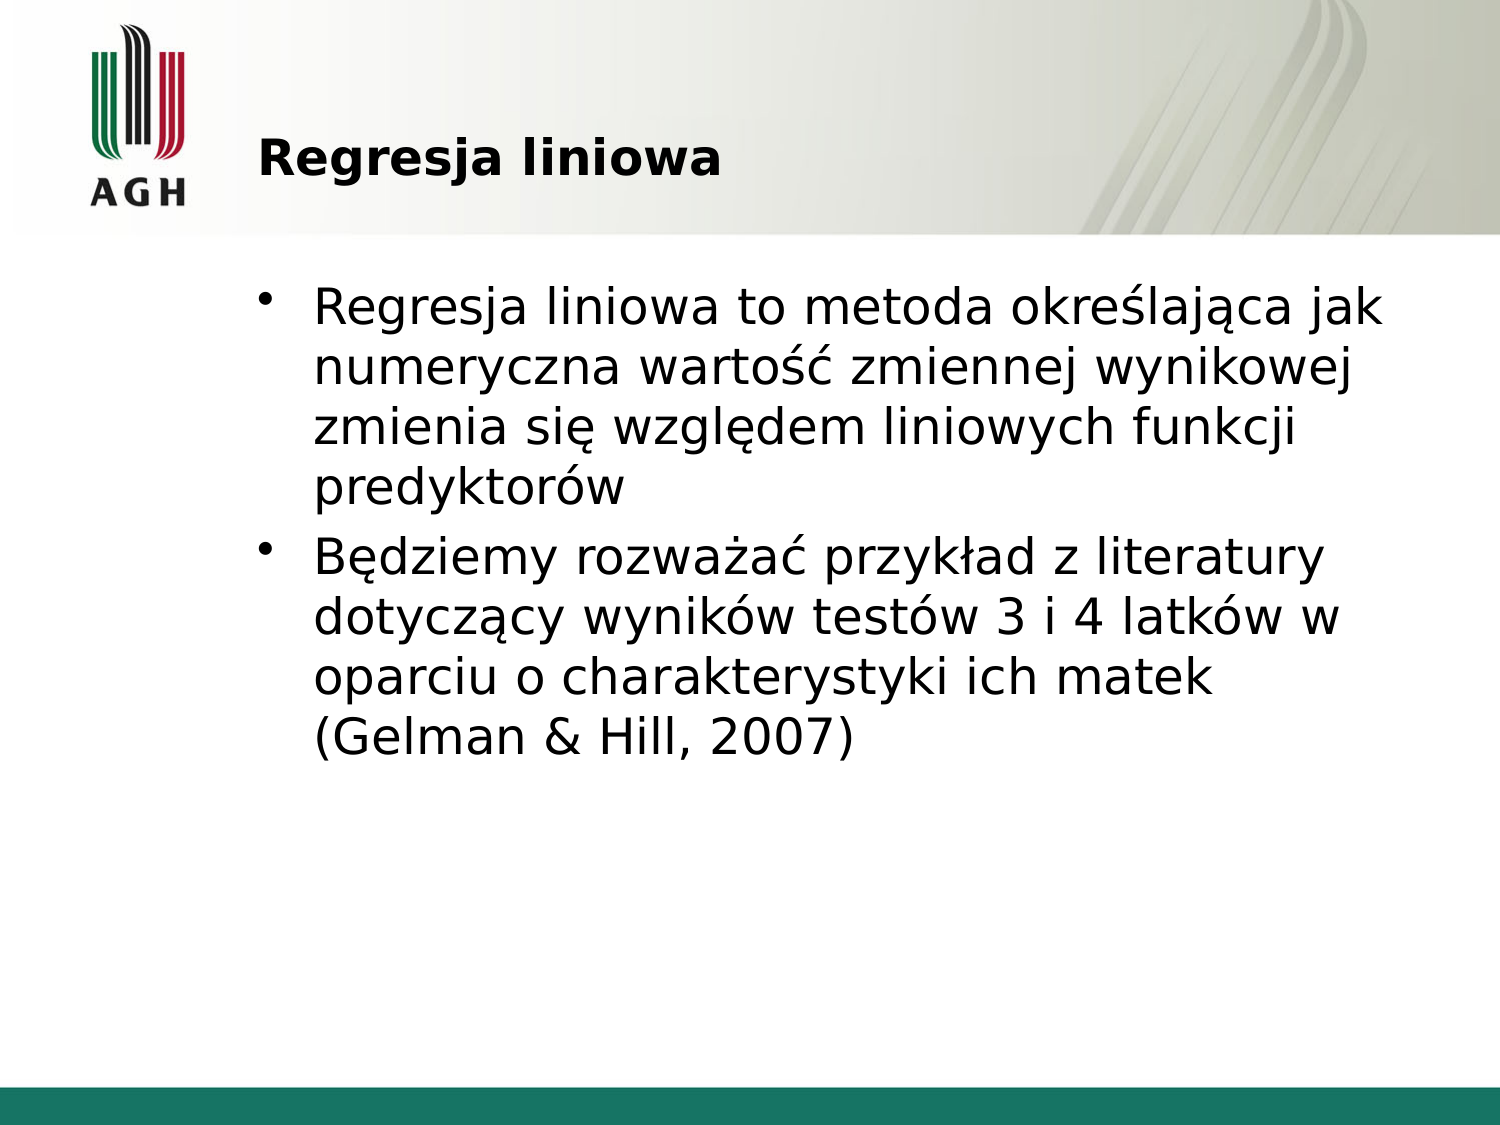

# Regresja liniowa
Regresja liniowa to metoda określająca jak numeryczna wartość zmiennej wynikowej zmienia się względem liniowych funkcji predyktorów
Będziemy rozważać przykład z literatury dotyczący wyników testów 3 i 4 latków w oparciu o charakterystyki ich matek (Gelman & Hill, 2007)